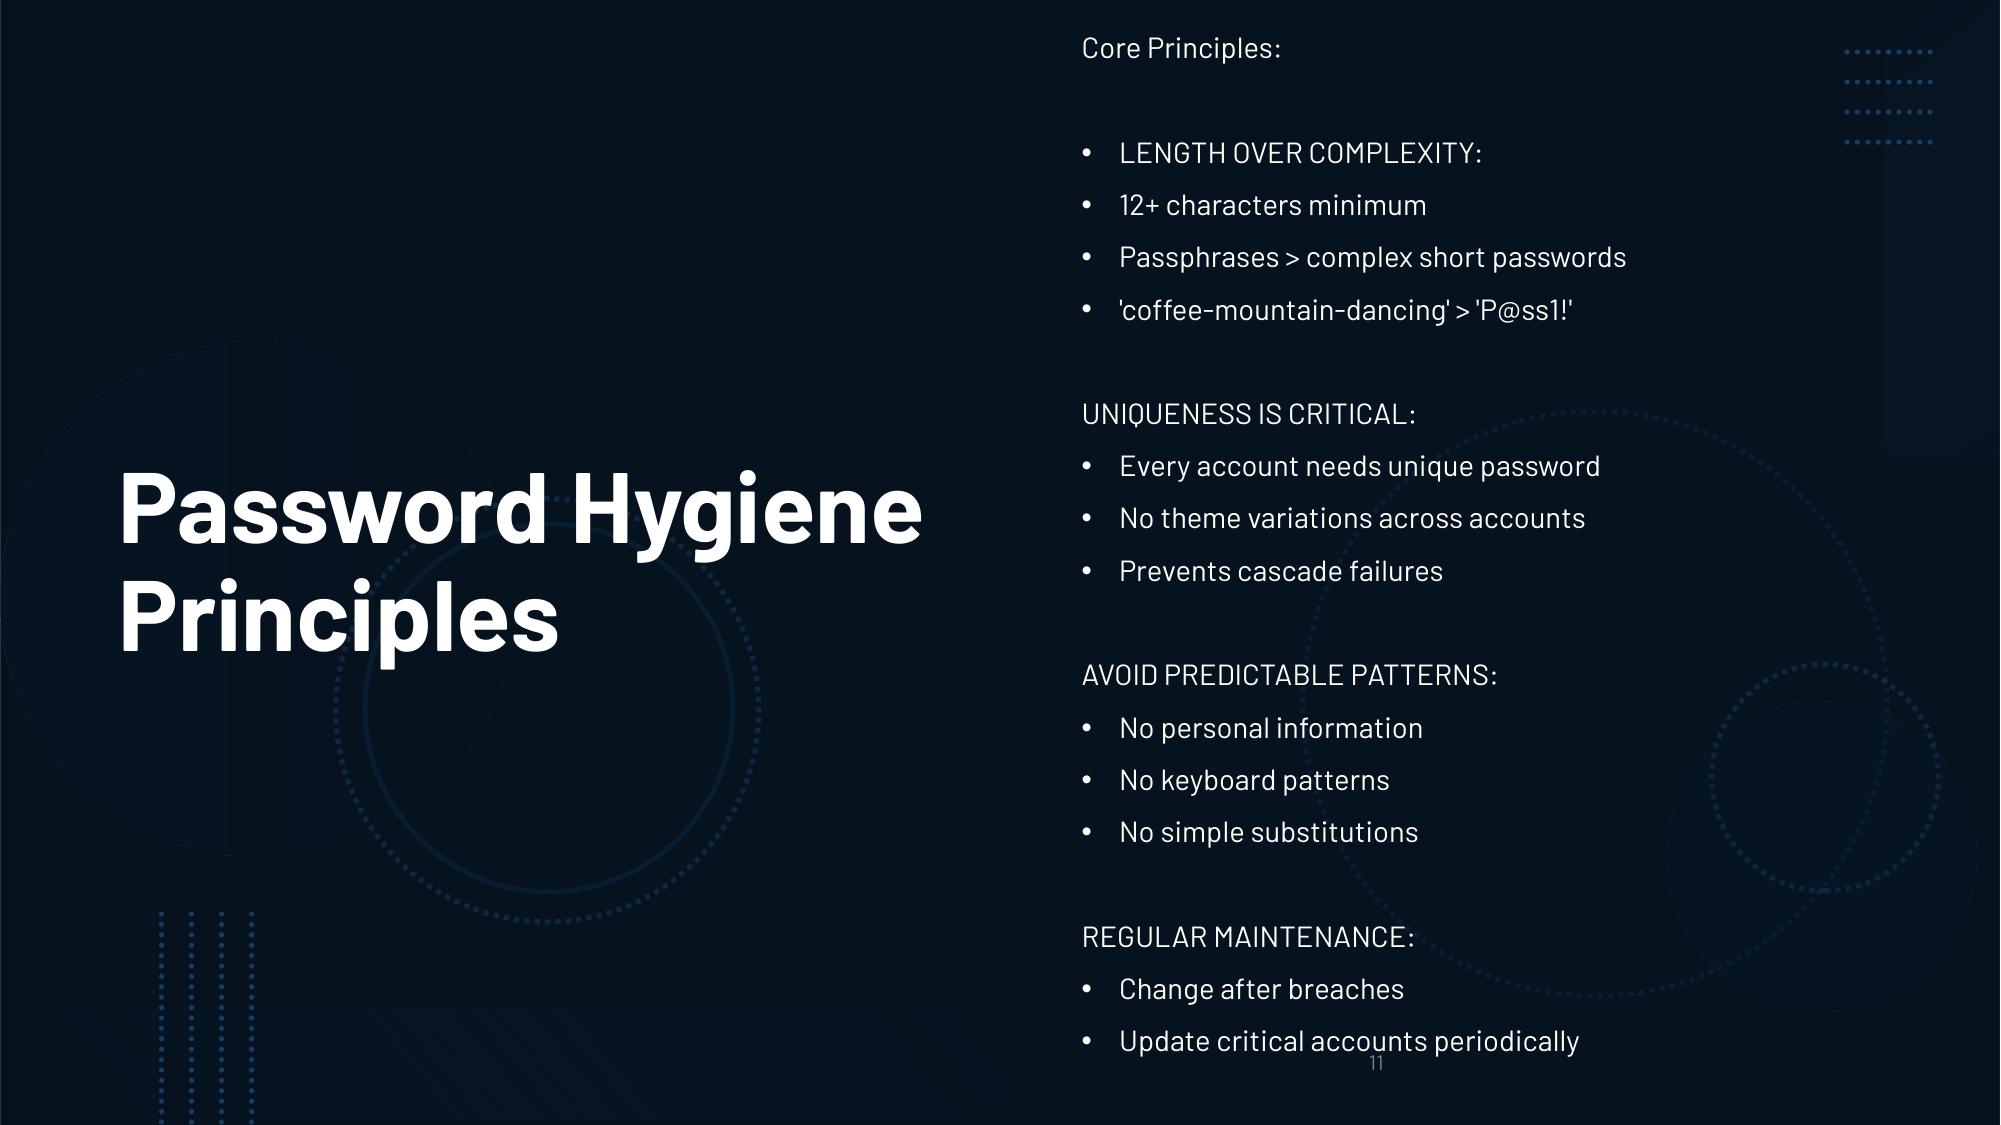

Core Principles:

LENGTH OVER COMPLEXITY:
12+ characters minimum
Passphrases > complex short passwords
'coffee-mountain-dancing' > 'P@ss1!'

UNIQUENESS IS CRITICAL:
Every account needs unique password
No theme variations across accounts
Prevents cascade failures

AVOID PREDICTABLE PATTERNS:
No personal information
No keyboard patterns
No simple substitutions

REGULAR MAINTENANCE:
Change after breaches
Update critical accounts periodically
# Password Hygiene Principles

11